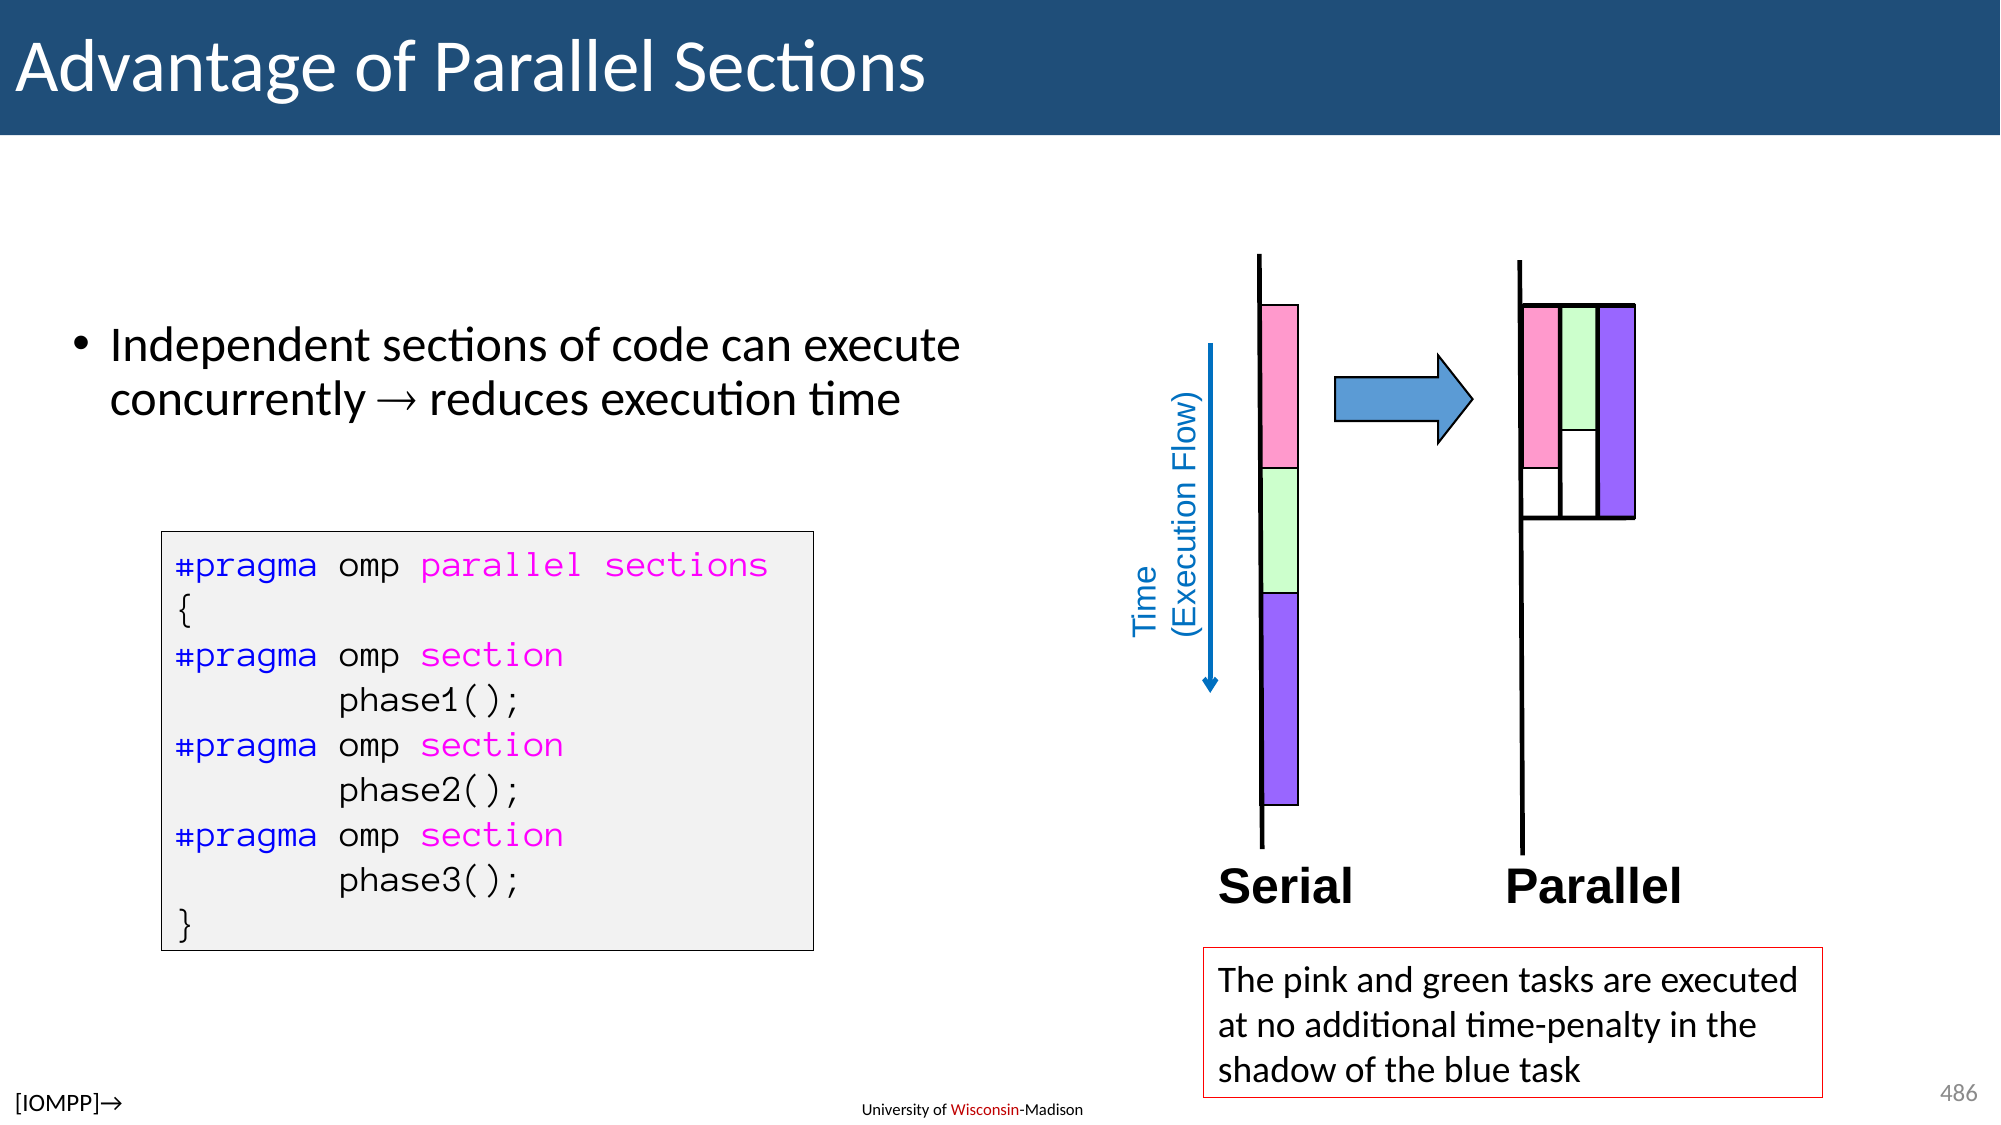

# Advantage of Parallel Sections

Independent sections of code can execute concurrently → reduces execution time
Time
(Execution Flow)

#pragma omp parallel sections
{
#pragma omp section
        phase1();
#pragma omp section
        phase2();
#pragma omp section
        phase3();
}

Serial
Parallel
The pink and green tasks are executed
at no additional time-penalty in the
shadow of the blue task
486
[IOMPP]→